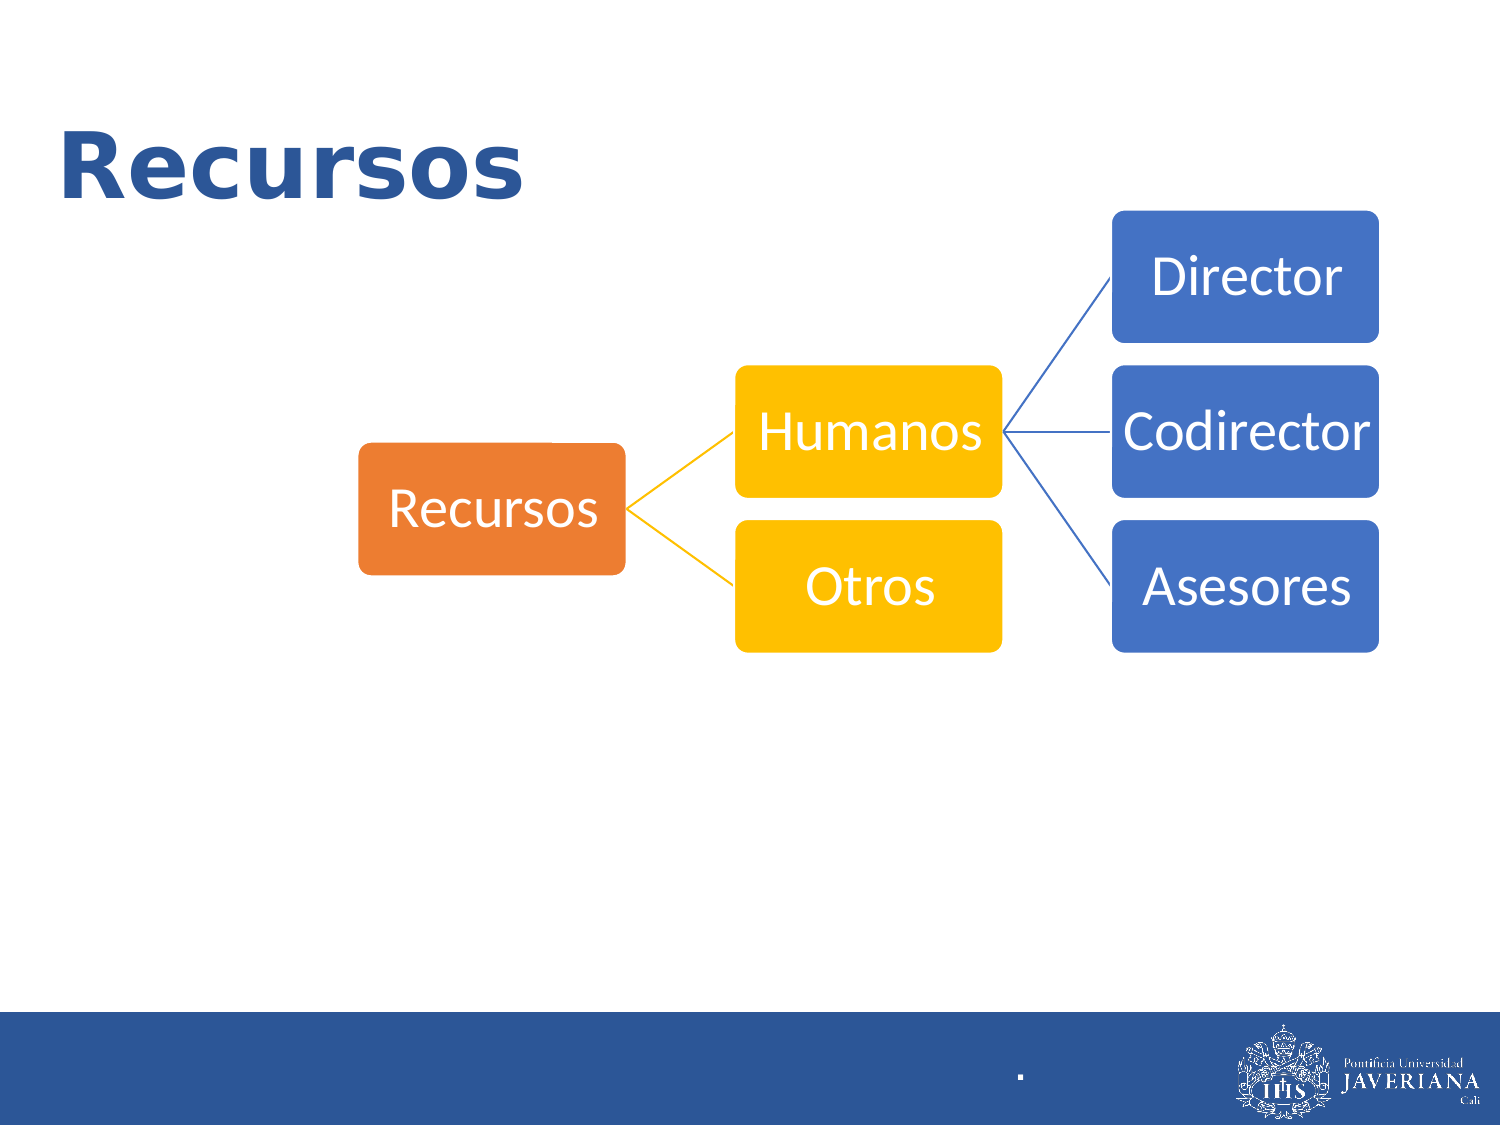

# Recursos
Recursos

Humanos

Director

Codirector

Asesores

Otros
.